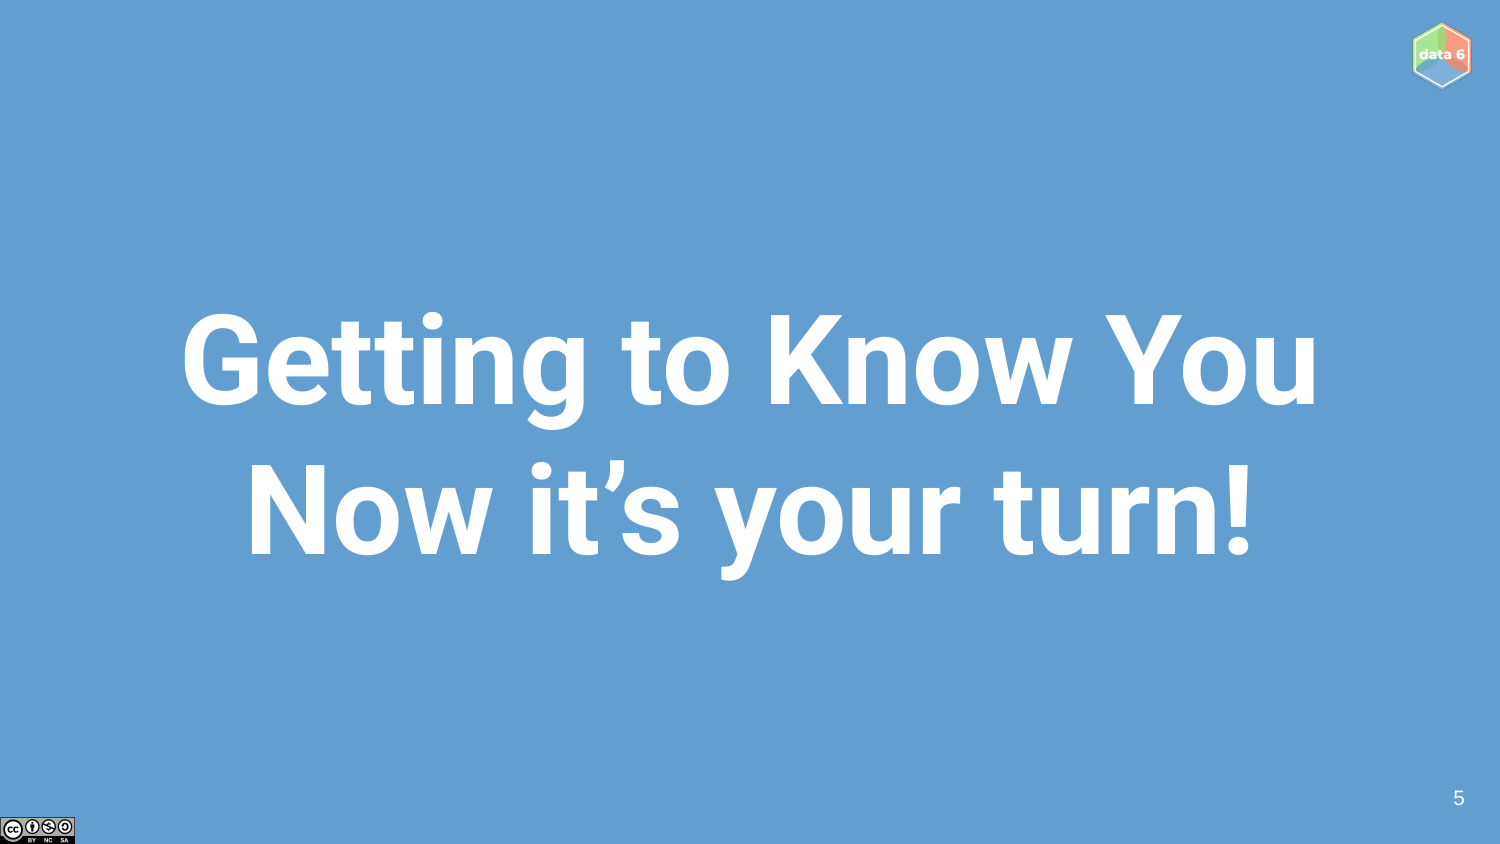

# Getting to Know You
Now it’s your turn!
5